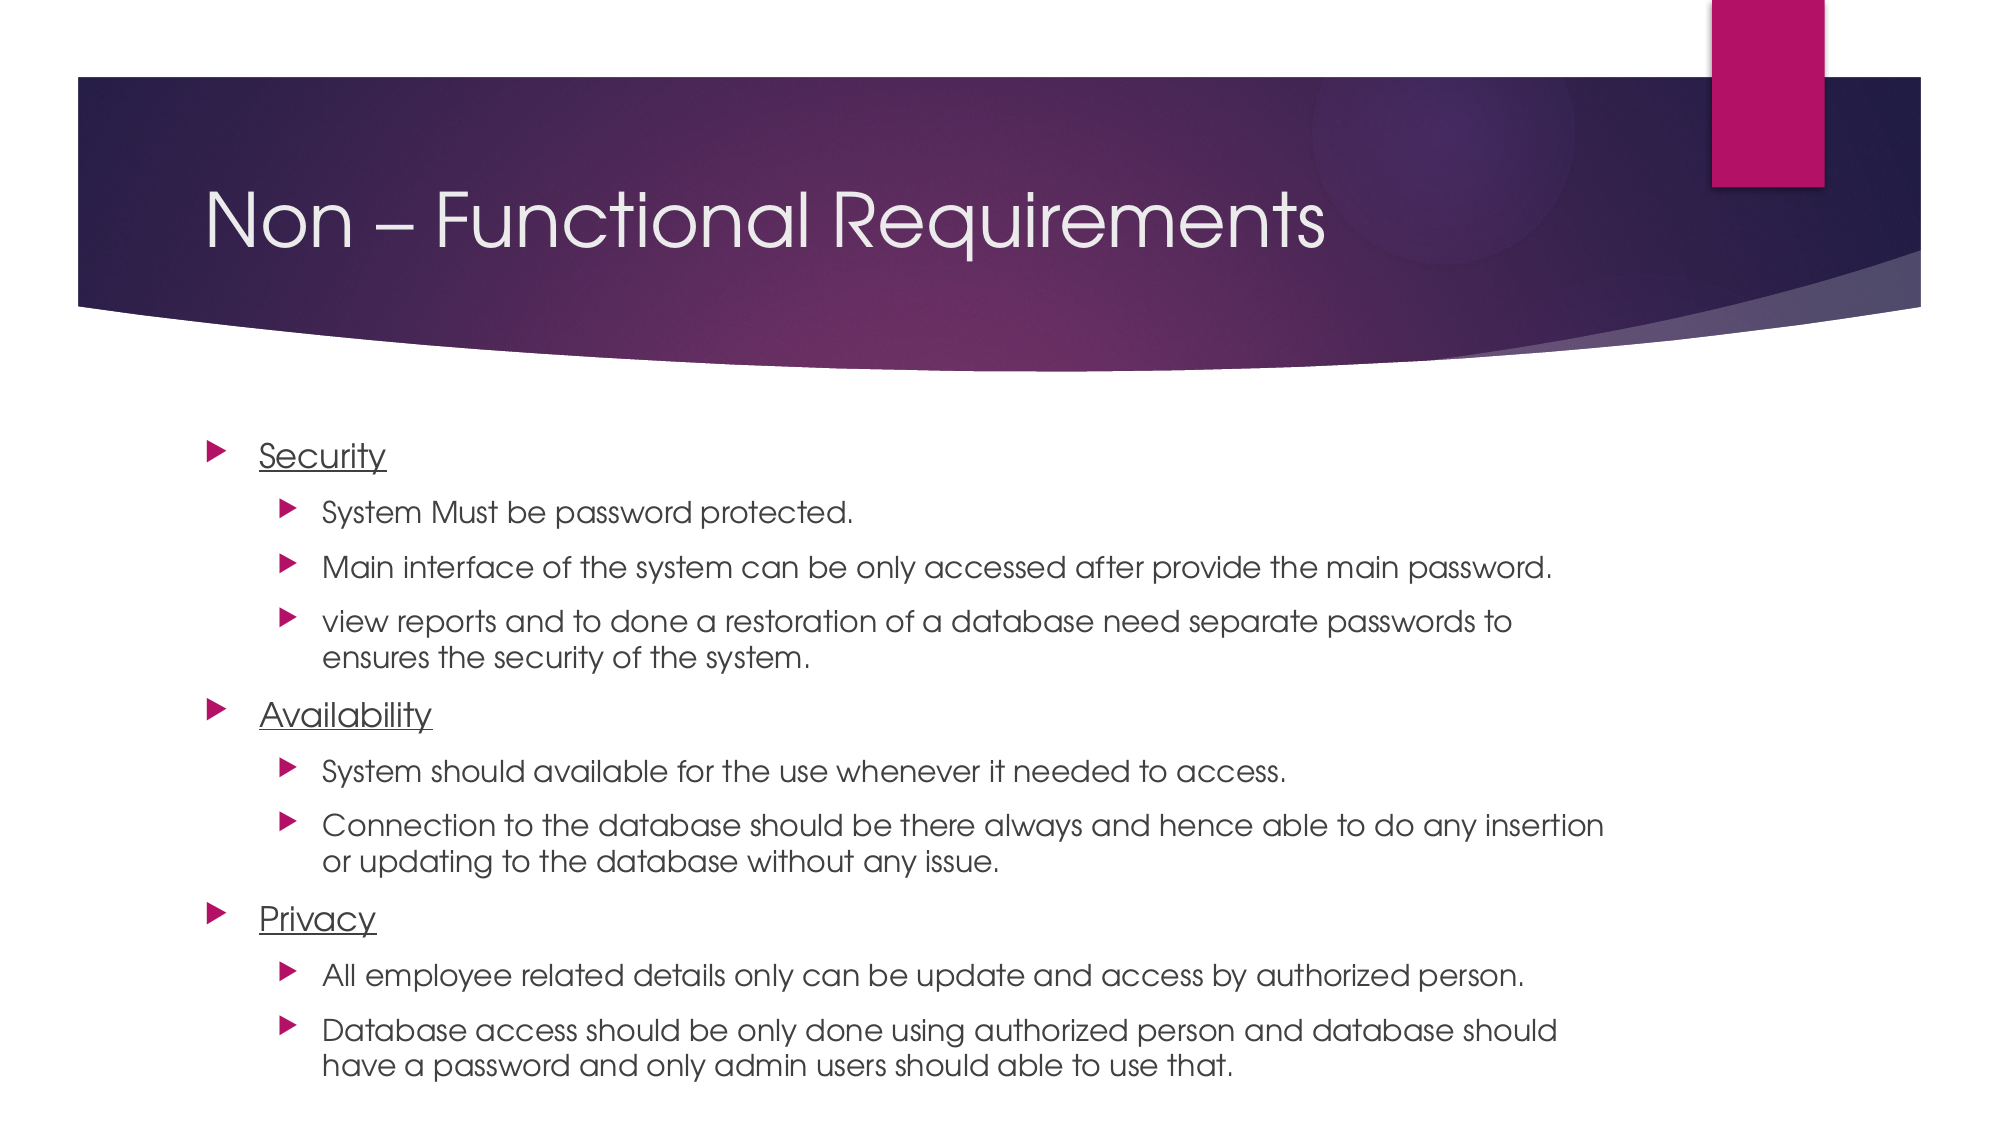

# Non – Functional Requirements
Security
System Must be password protected.
Main interface of the system can be only accessed after provide the main password.
view reports and to done a restoration of a database need separate passwords to ensures the security of the system.
Availability
System should available for the use whenever it needed to access.
Connection to the database should be there always and hence able to do any insertion or updating to the database without any issue.
Privacy
All employee related details only can be update and access by authorized person.
Database access should be only done using authorized person and database should have a password and only admin users should able to use that.